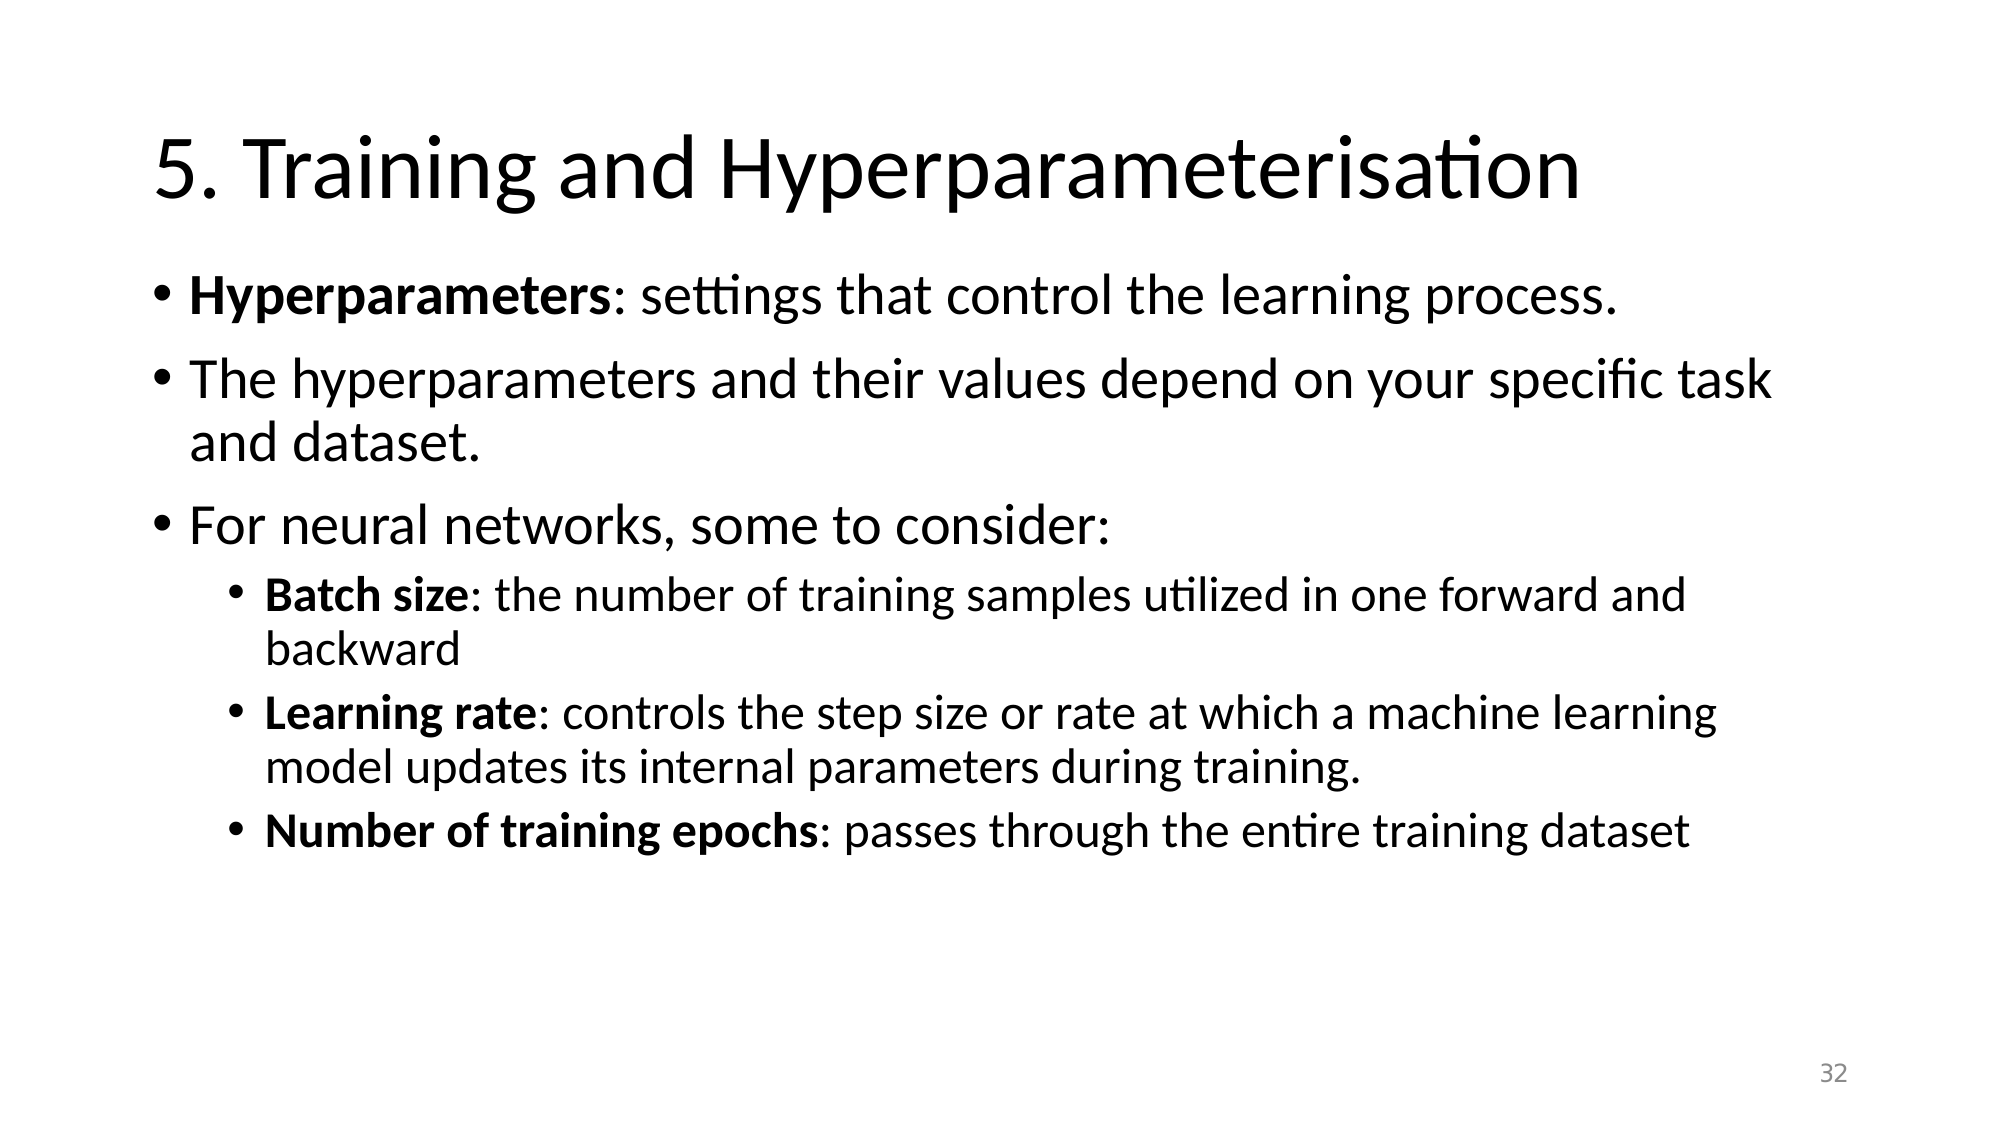

# 5. Training and Hyperparameterisation
Hyperparameters: settings that control the learning process.
The hyperparameters and their values depend on your specific task and dataset.
For neural networks, some to consider:
Batch size: the number of training samples utilized in one forward and backward
Learning rate: controls the step size or rate at which a machine learning model updates its internal parameters during training.
Number of training epochs: passes through the entire training dataset
32